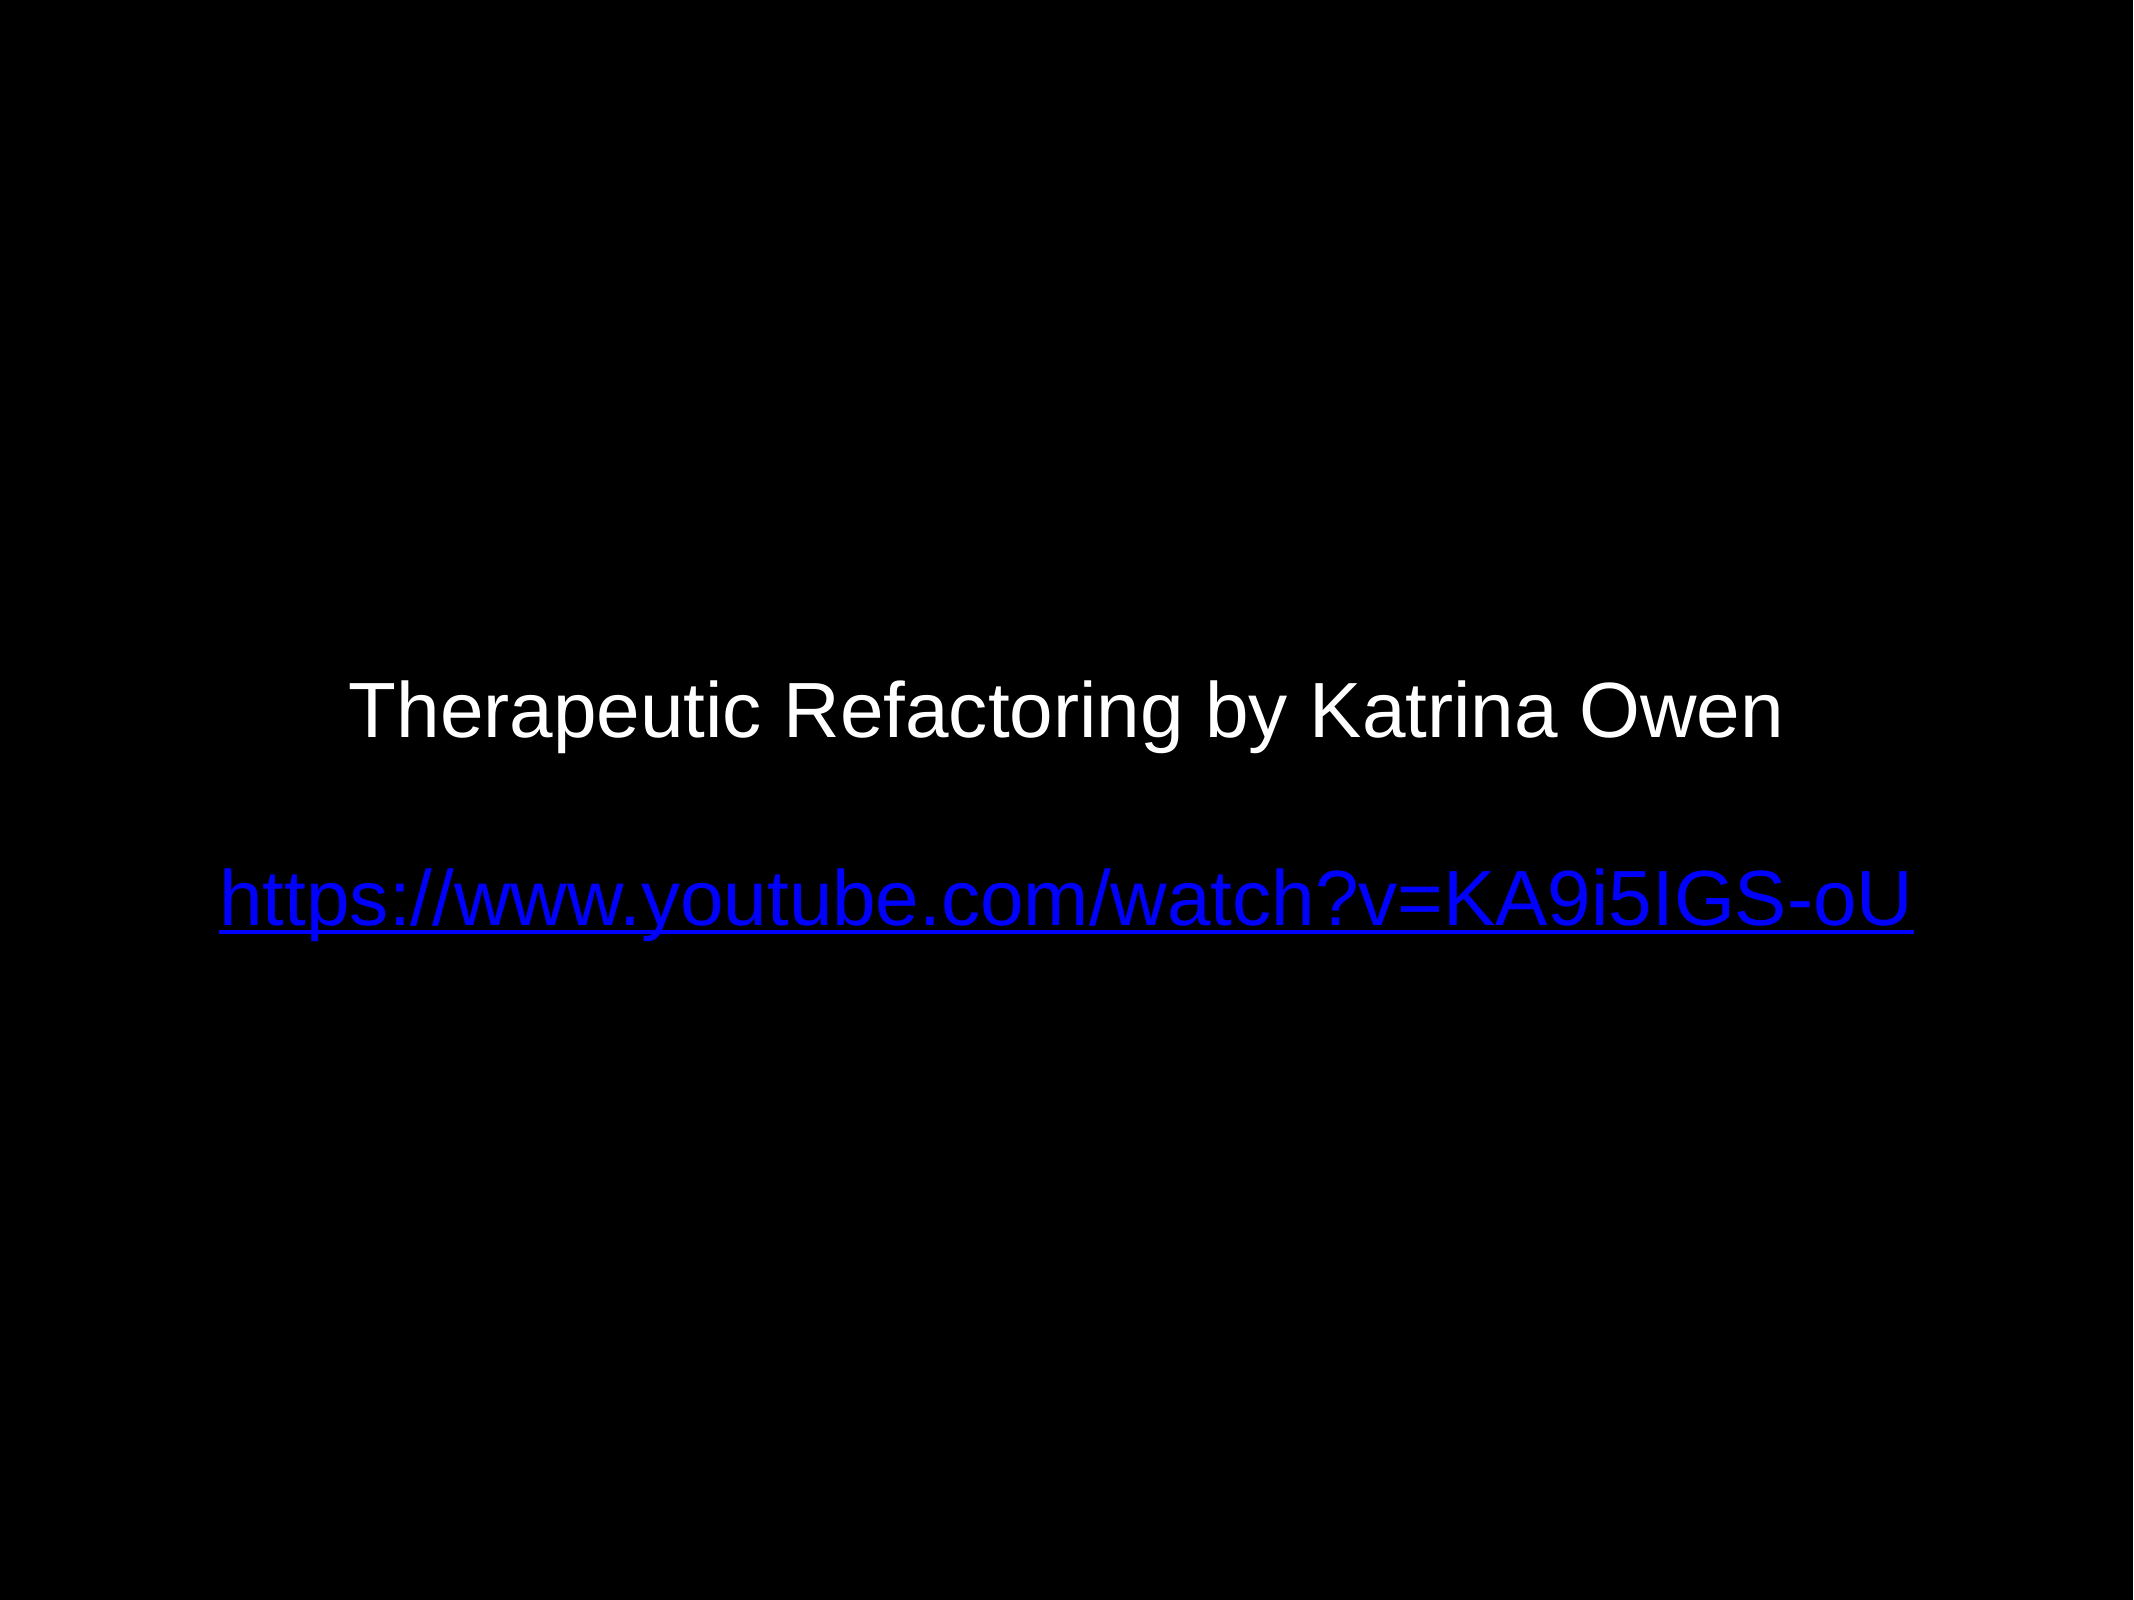

# Therapeutic Refactoring by Katrina Owen https://www.youtube.com/watch?v=KA9i5IGS-oU